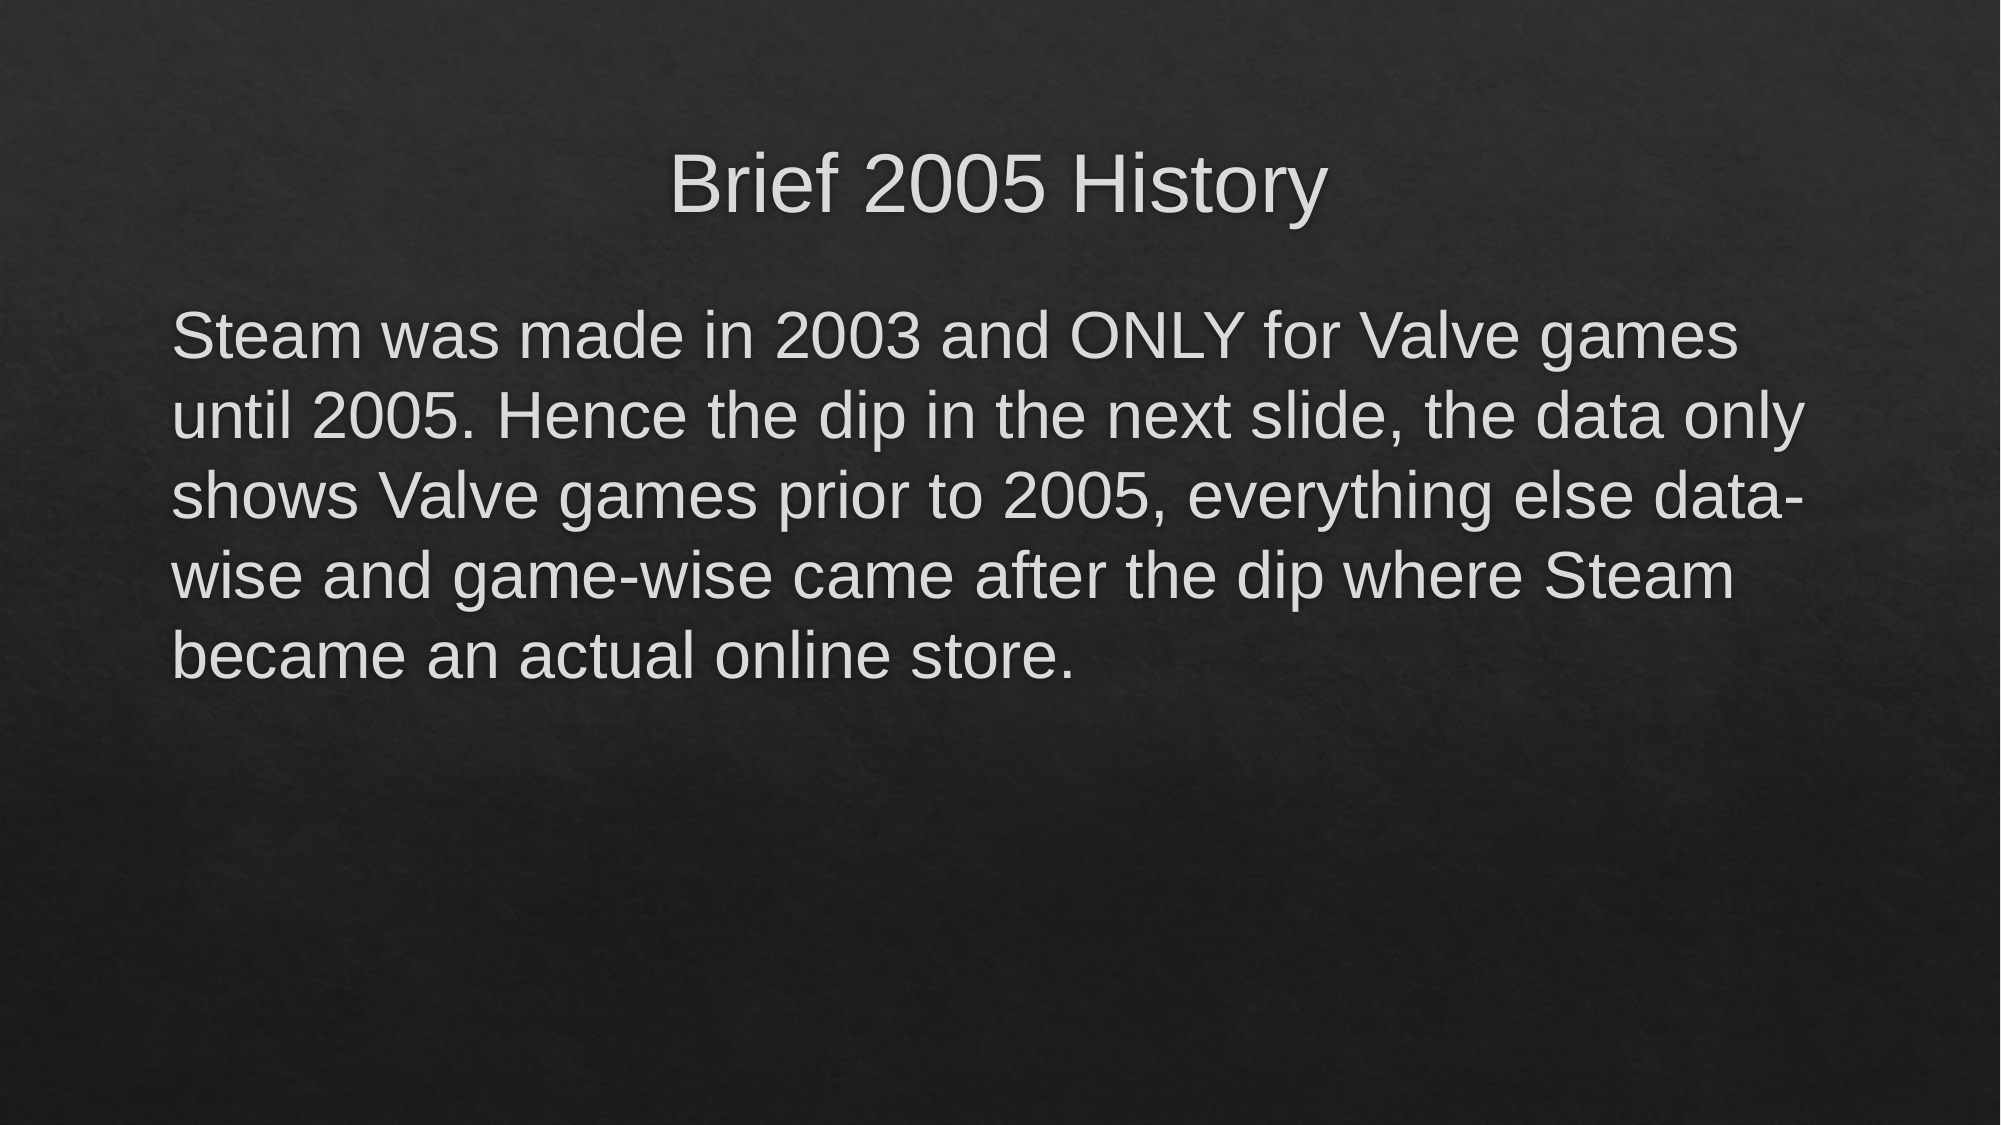

# Brief 2005 History
Steam was made in 2003 and ONLY for Valve games until 2005. Hence the dip in the next slide, the data only shows Valve games prior to 2005, everything else data-wise and game-wise came after the dip where Steam became an actual online store.